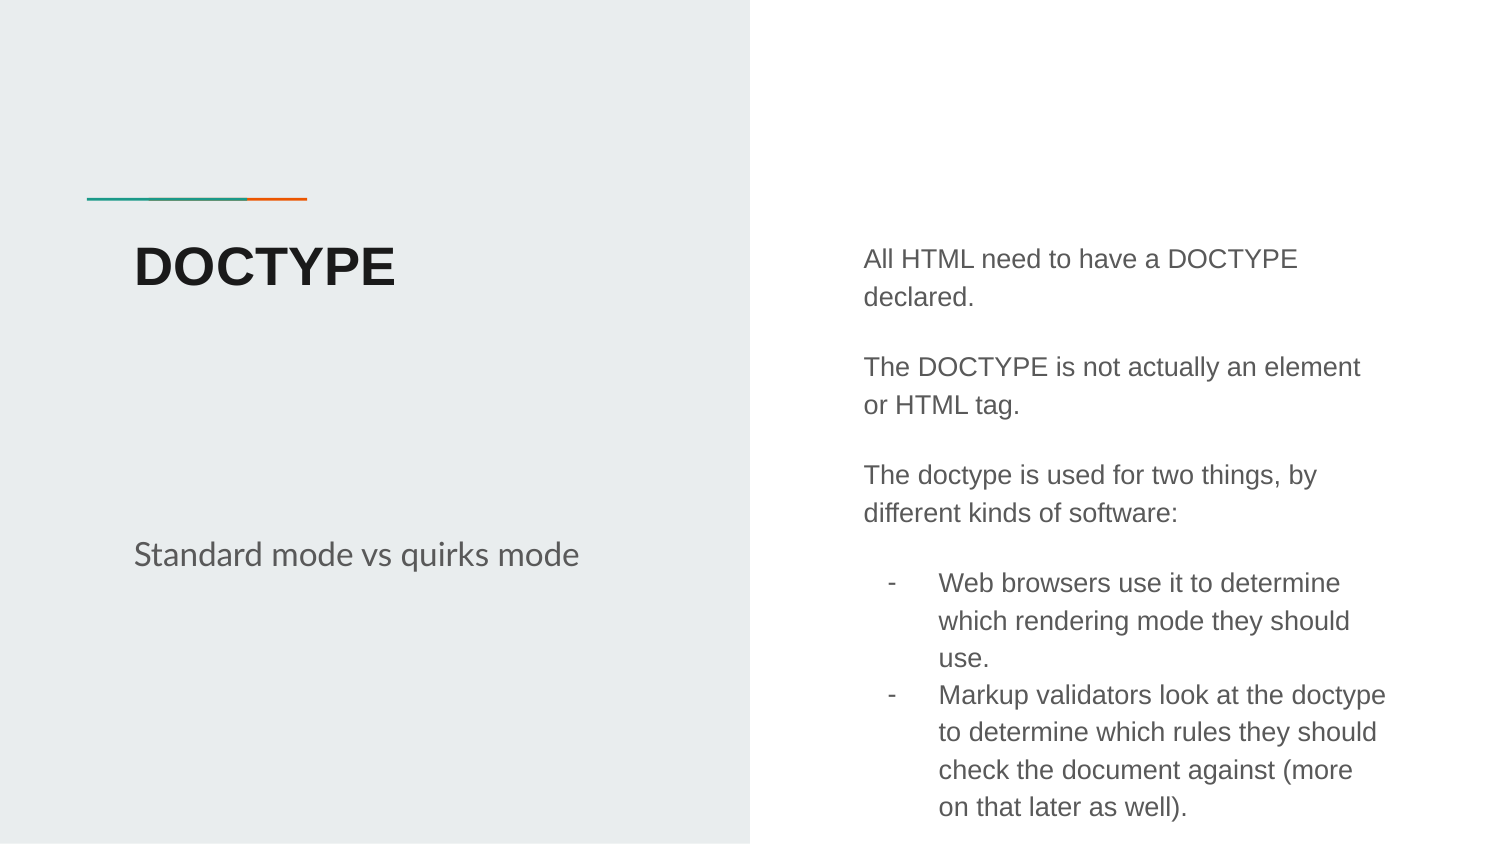

# DOCTYPE
All HTML need to have a DOCTYPE declared.
The DOCTYPE is not actually an element or HTML tag.
The doctype is used for two things, by different kinds of software:
Web browsers use it to determine which rendering mode they should use.
Markup validators look at the doctype to determine which rules they should check the document against (more on that later as well).

Standard mode vs quirks mode